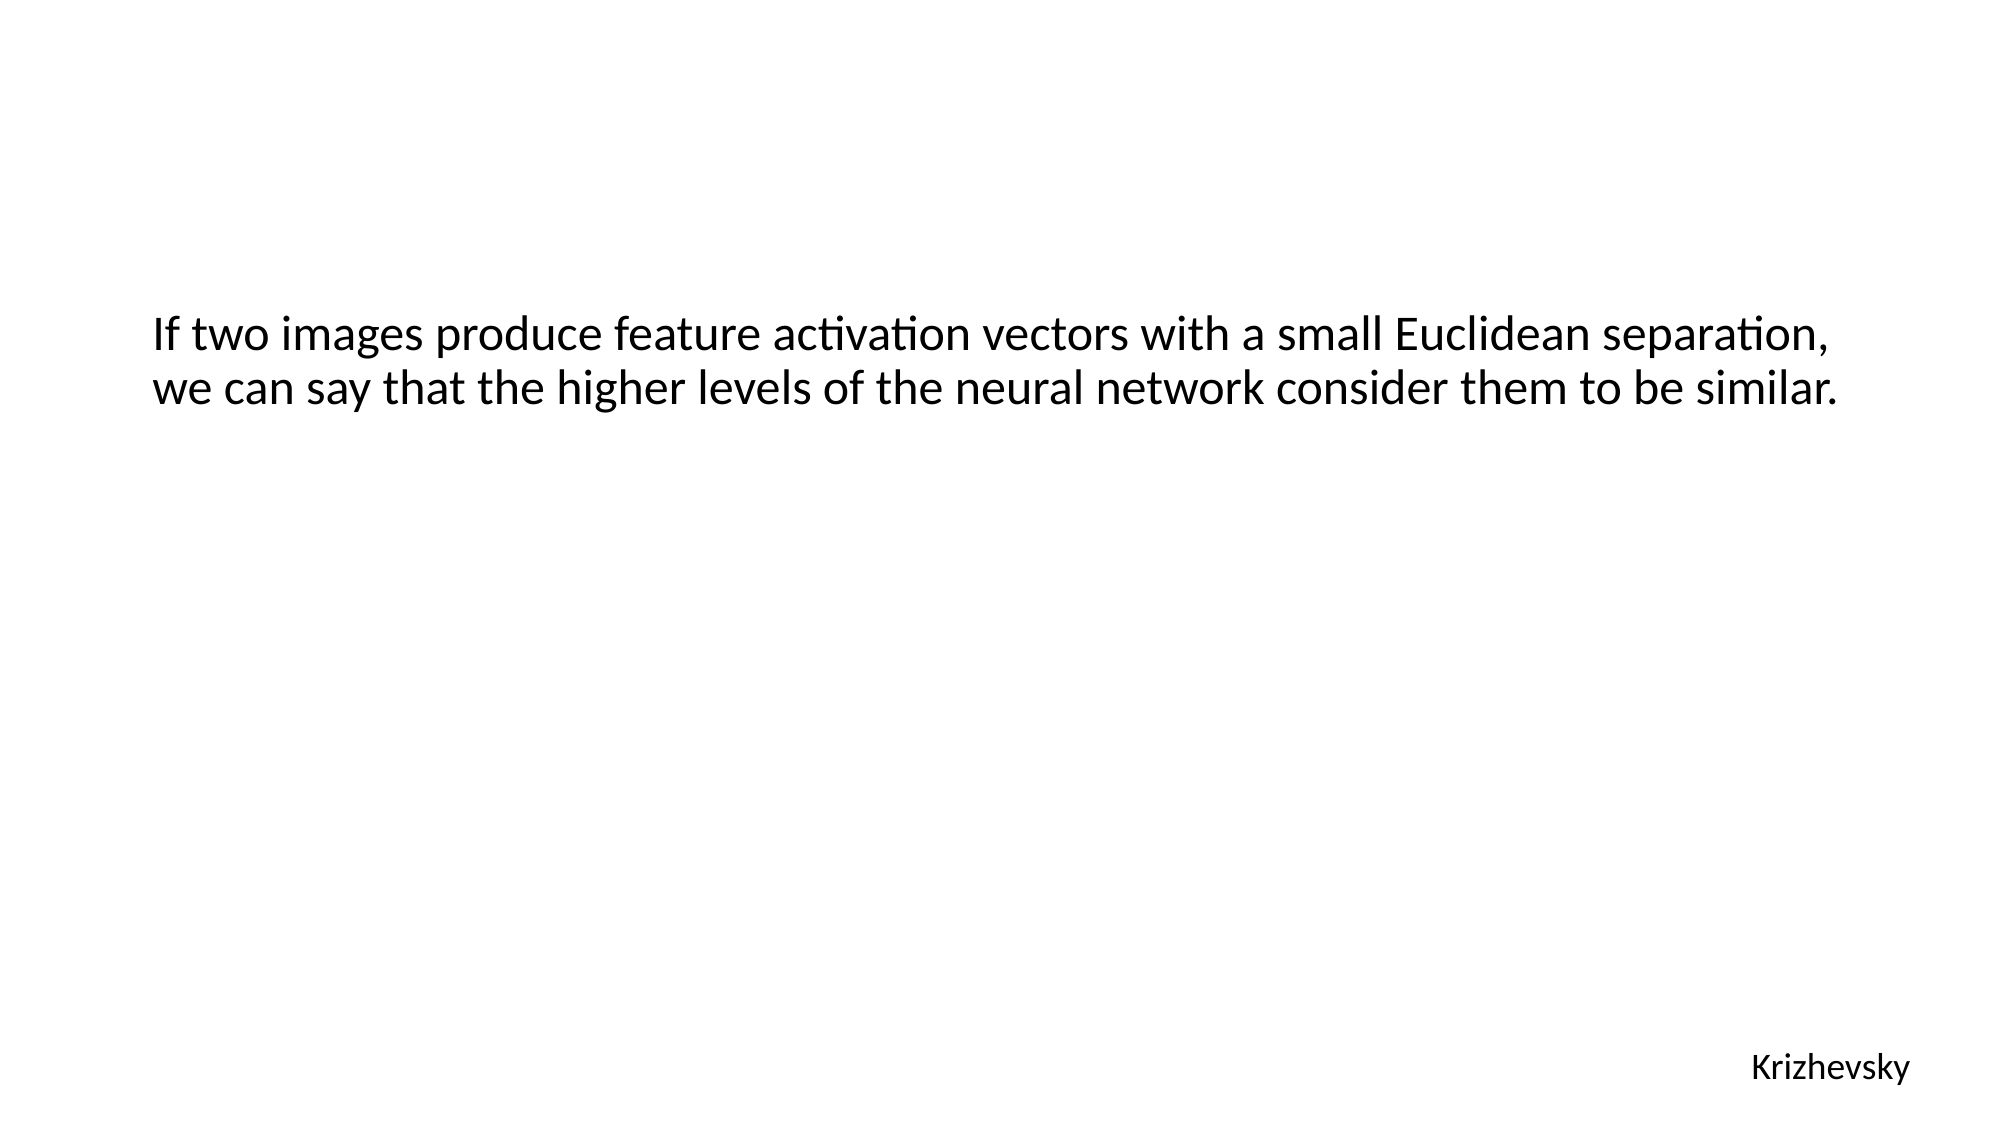

#
If two images produce feature activation vectors with a small Euclidean separation, we can say that the higher levels of the neural network consider them to be similar.
Krizhevsky